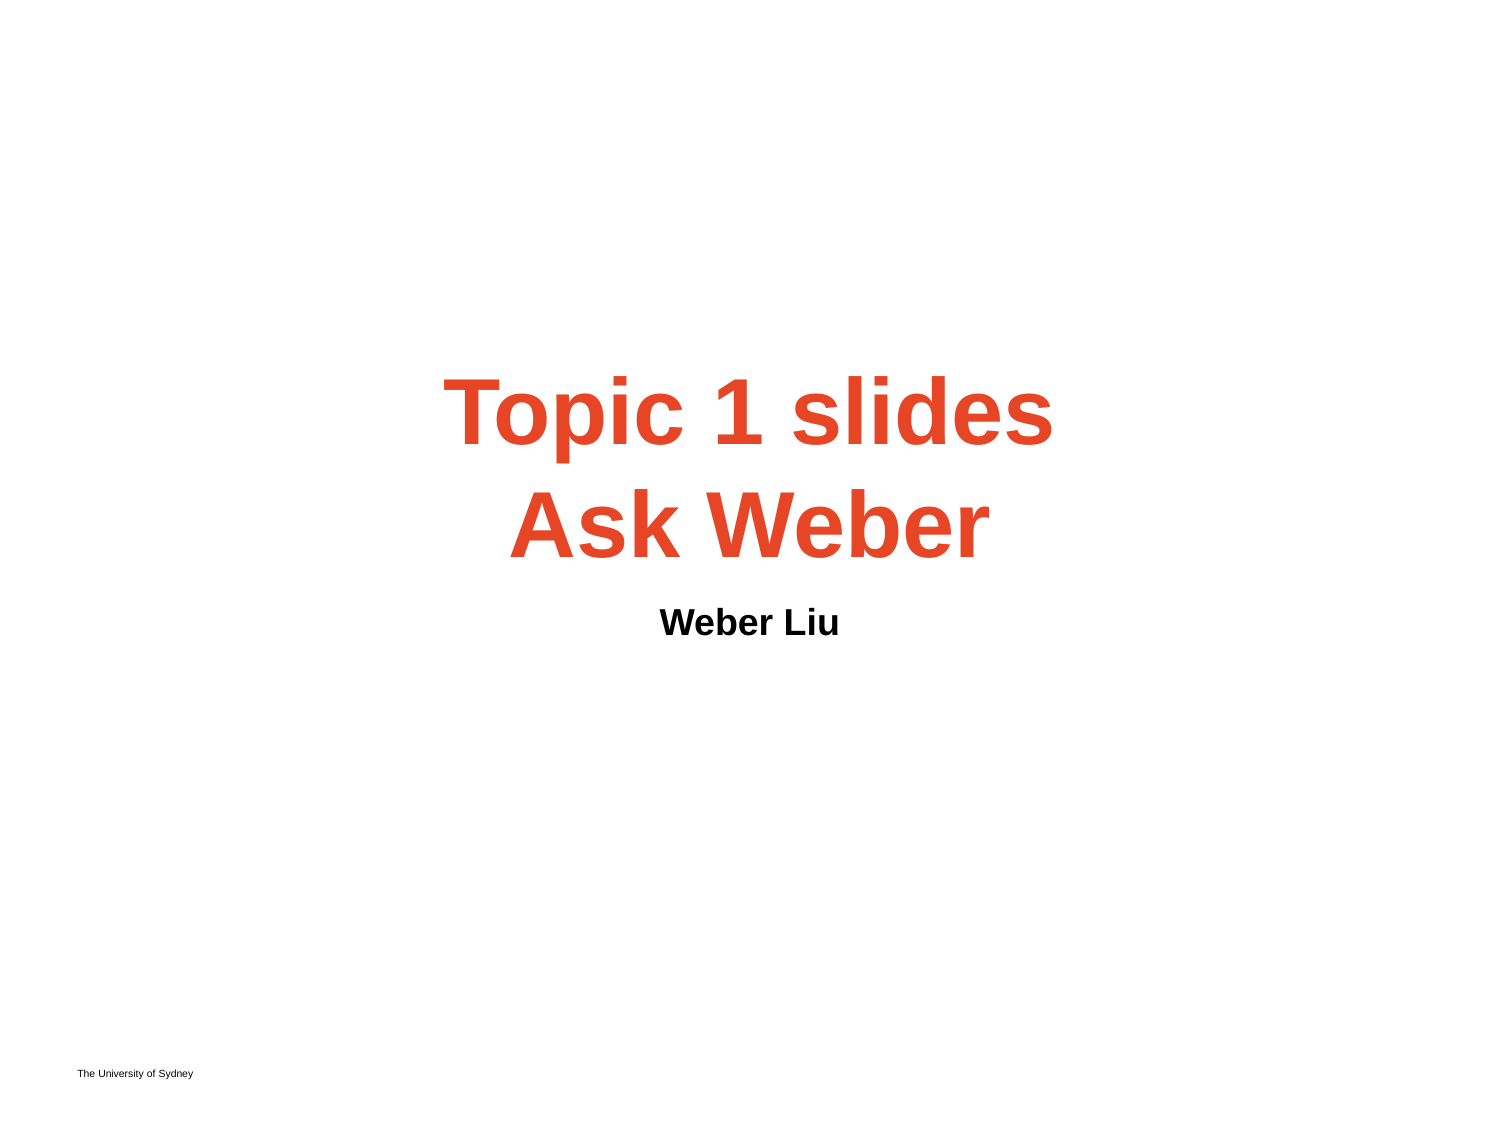

# Topic 1 slides Ask Weber
Weber Liu